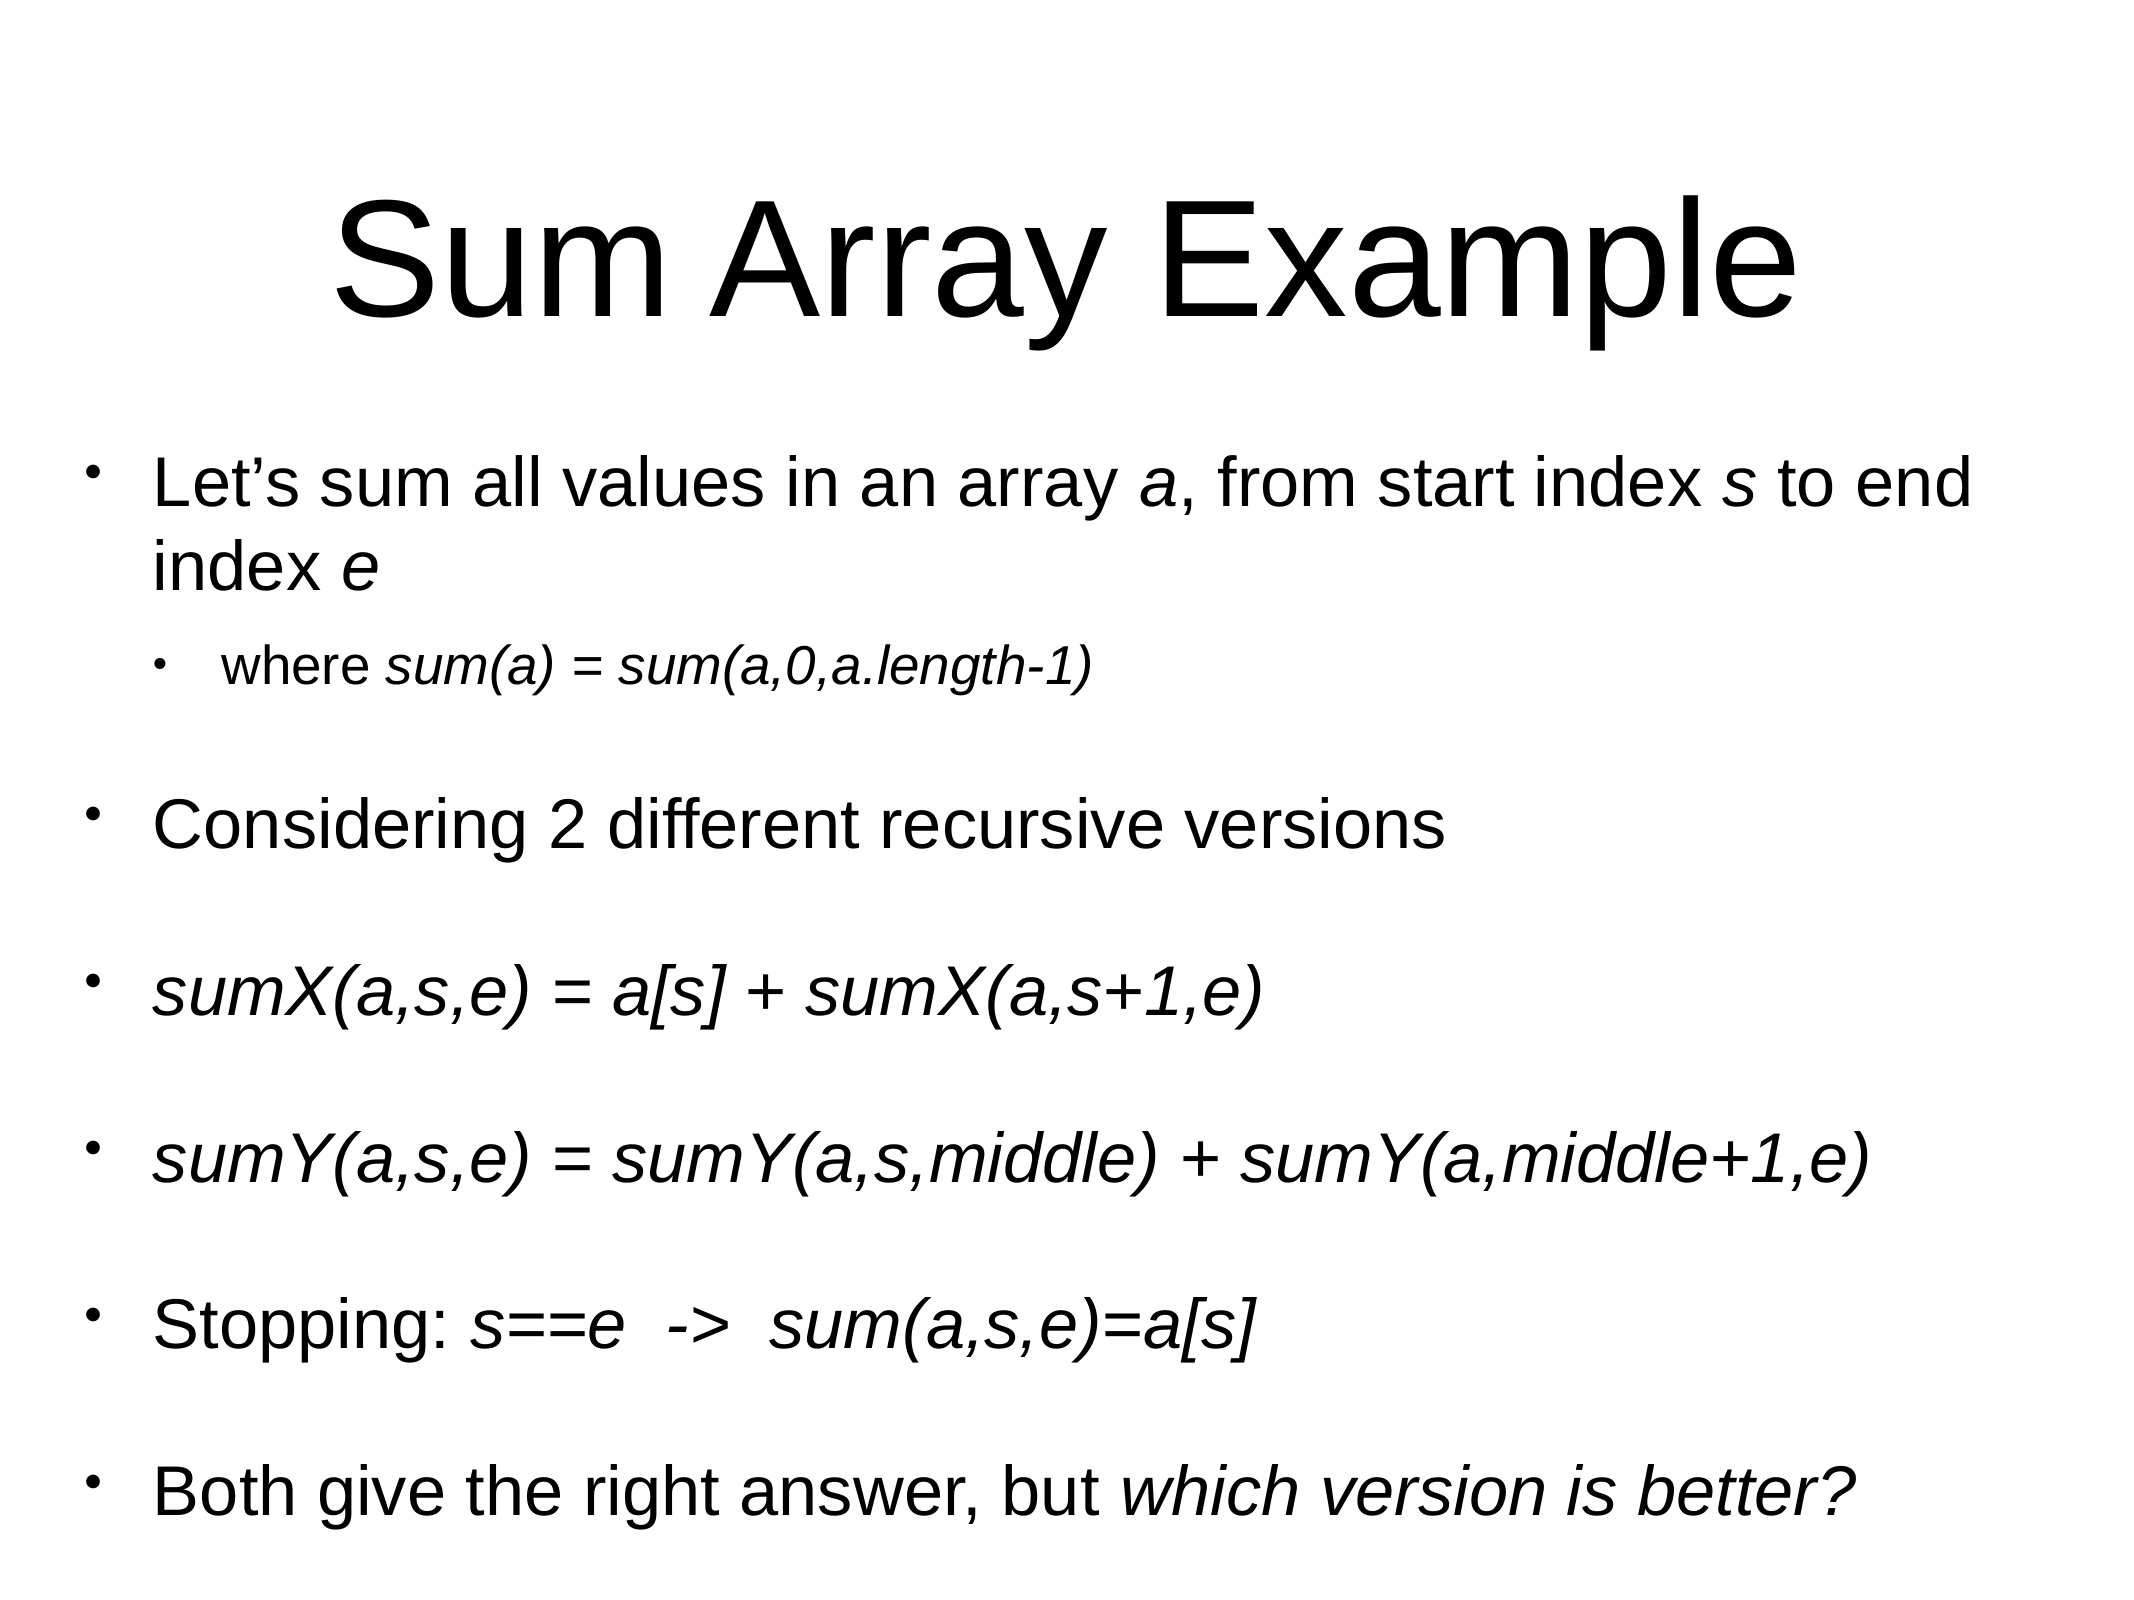

# Sum Array Example
Let’s sum all values in an array a, from start index s to end index e
where sum(a) = sum(a,0,a.length-1)
Considering 2 different recursive versions
sumX(a,s,e) = a[s] + sumX(a,s+1,e)
sumY(a,s,e) = sumY(a,s,middle) + sumY(a,middle+1,e)
Stopping: s==e  ->  sum(a,s,e)=a[s]
Both give the right answer, but which version is better?